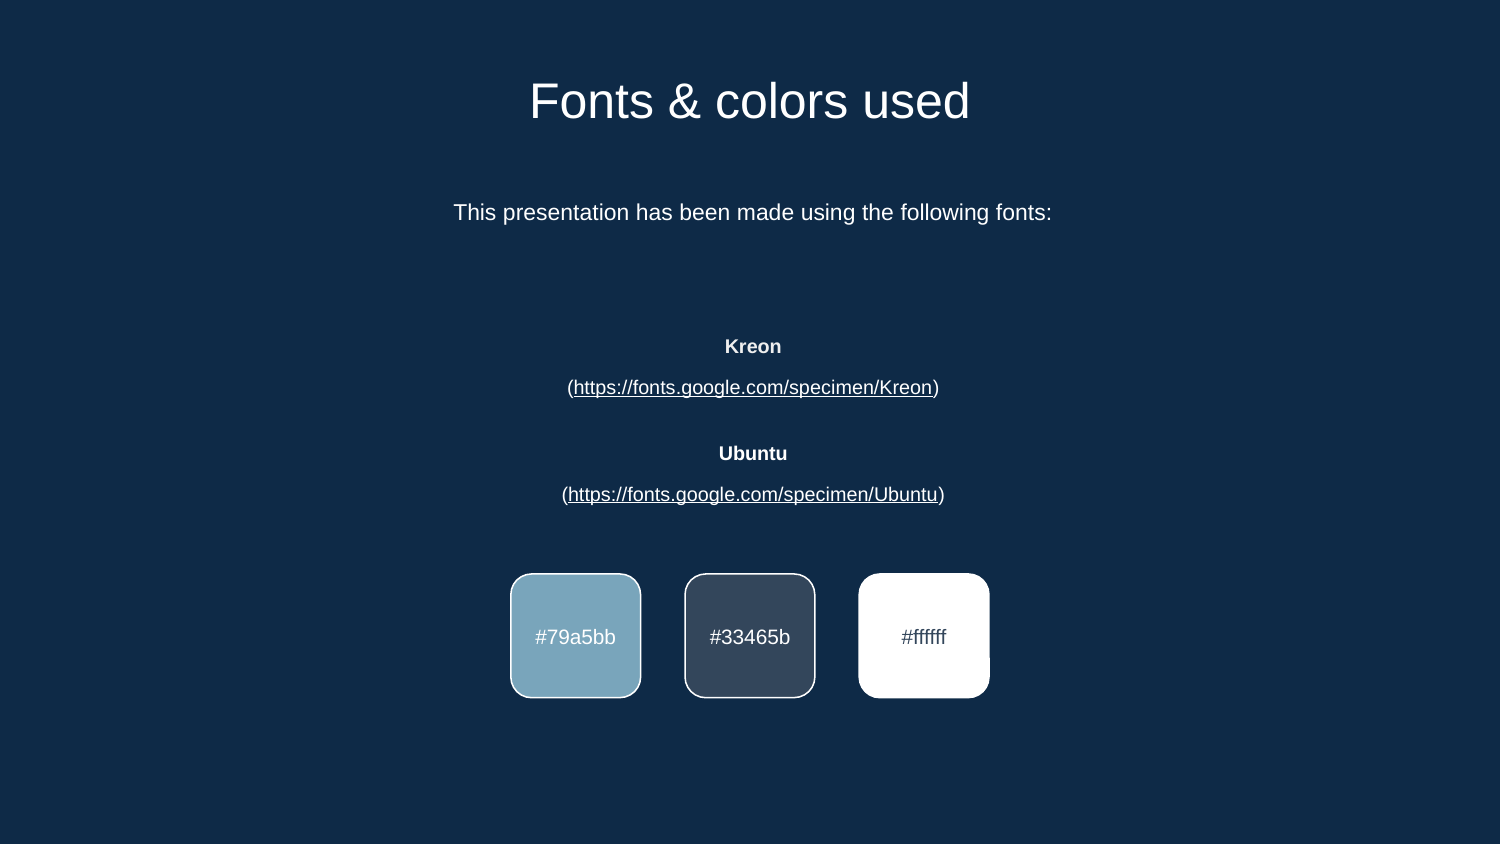

Fonts & colors used
This presentation has been made using the following fonts:

Kreon
(https://fonts.google.com/specimen/Kreon)

Ubuntu
(https://fonts.google.com/specimen/Ubuntu)

#79a5bb
#33465b
#ffffff